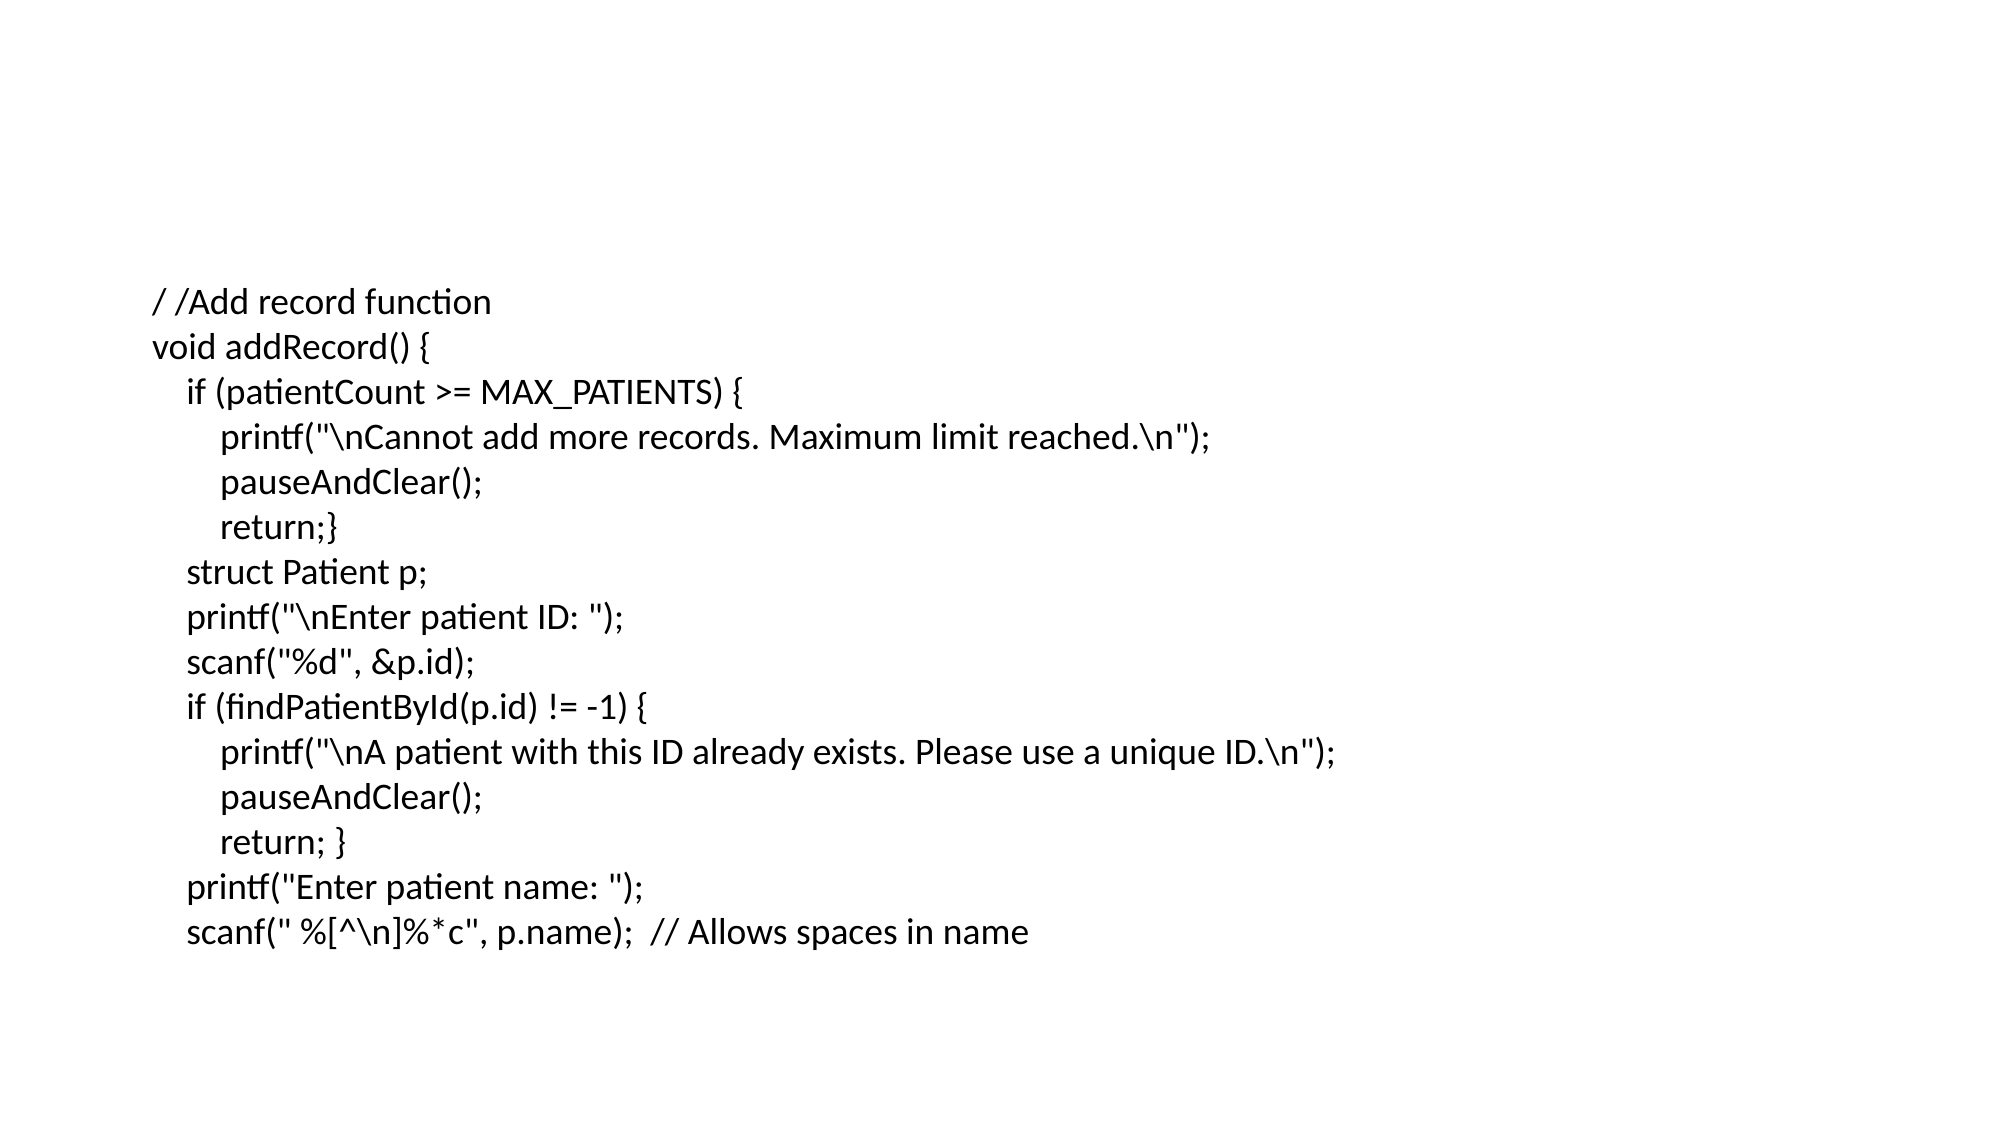

/ /Add record function
void addRecord() {
    if (patientCount >= MAX_PATIENTS) {
        printf("\nCannot add more records. Maximum limit reached.\n");
        pauseAndClear();
        return;}
    struct Patient p;
    printf("\nEnter patient ID: ");
    scanf("%d", &p.id);
    if (findPatientById(p.id) != -1) {
        printf("\nA patient with this ID already exists. Please use a unique ID.\n");
        pauseAndClear();
        return; }
    printf("Enter patient name: ");
    scanf(" %[^\n]%*c", p.name);  // Allows spaces in name